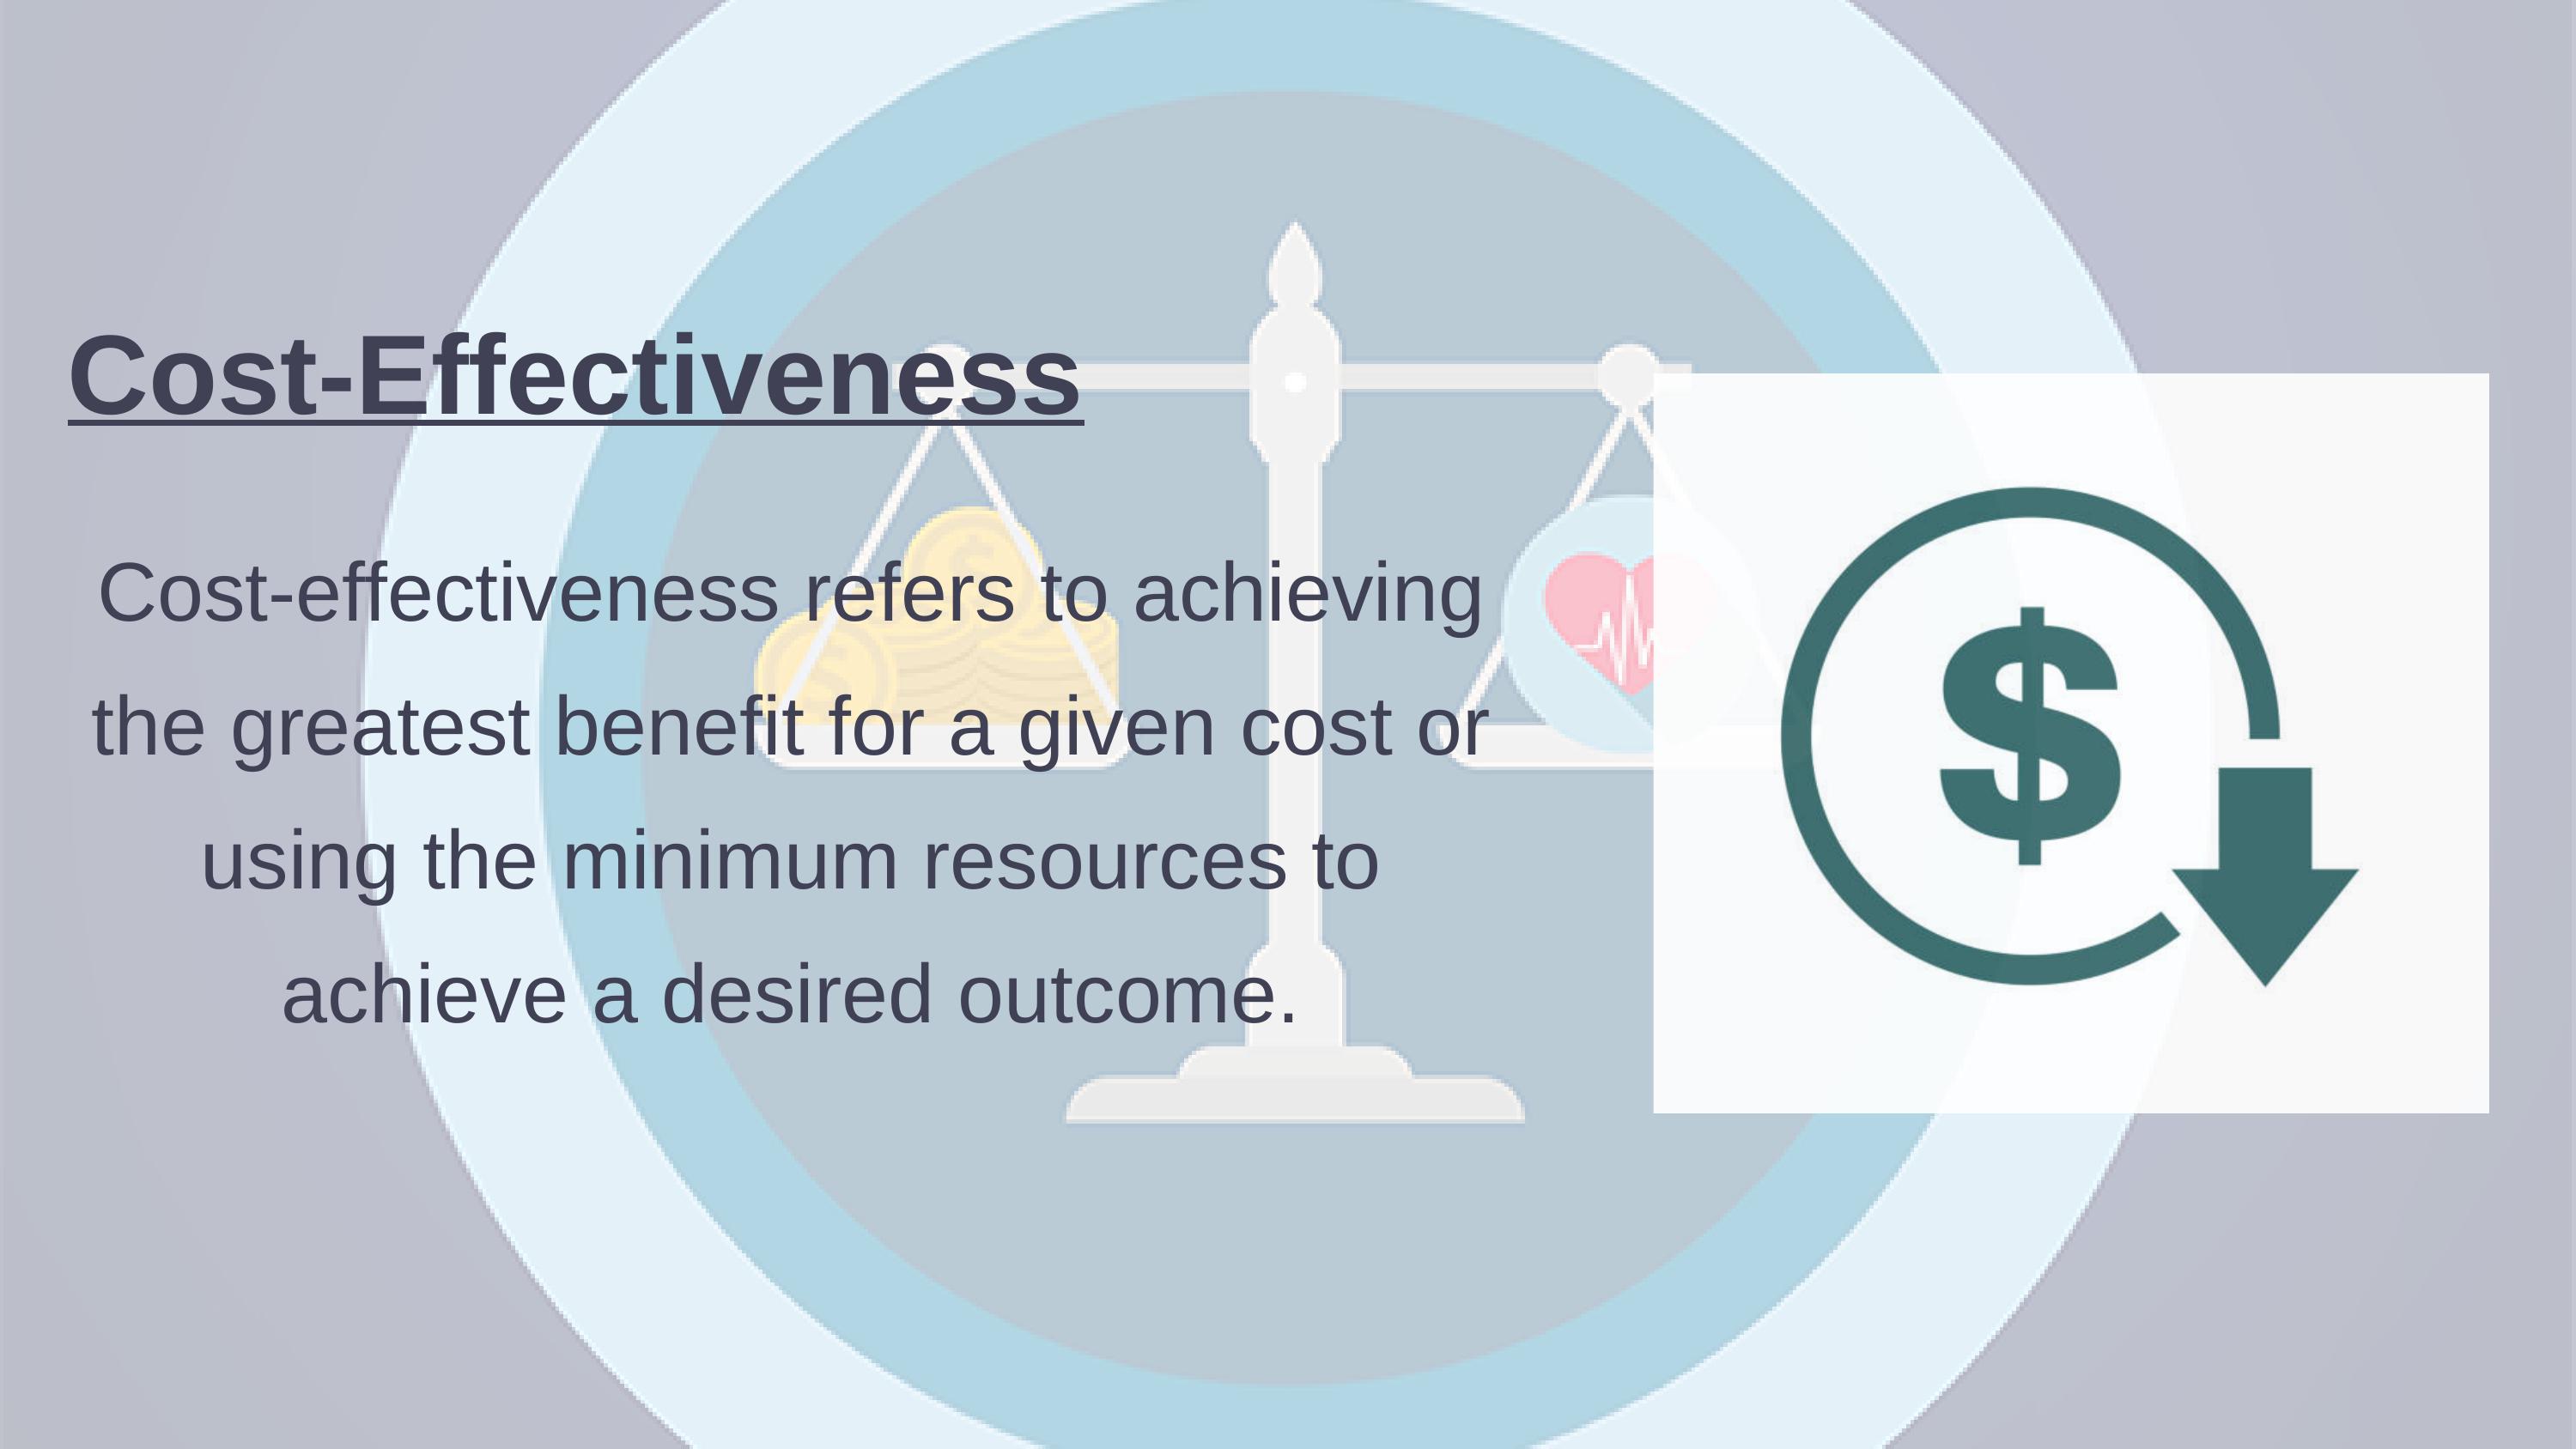

Cost-Effectiveness

Cost-effectiveness refers to achieving the greatest benefit for a given cost or using the minimum resources to achieve a desired outcome.